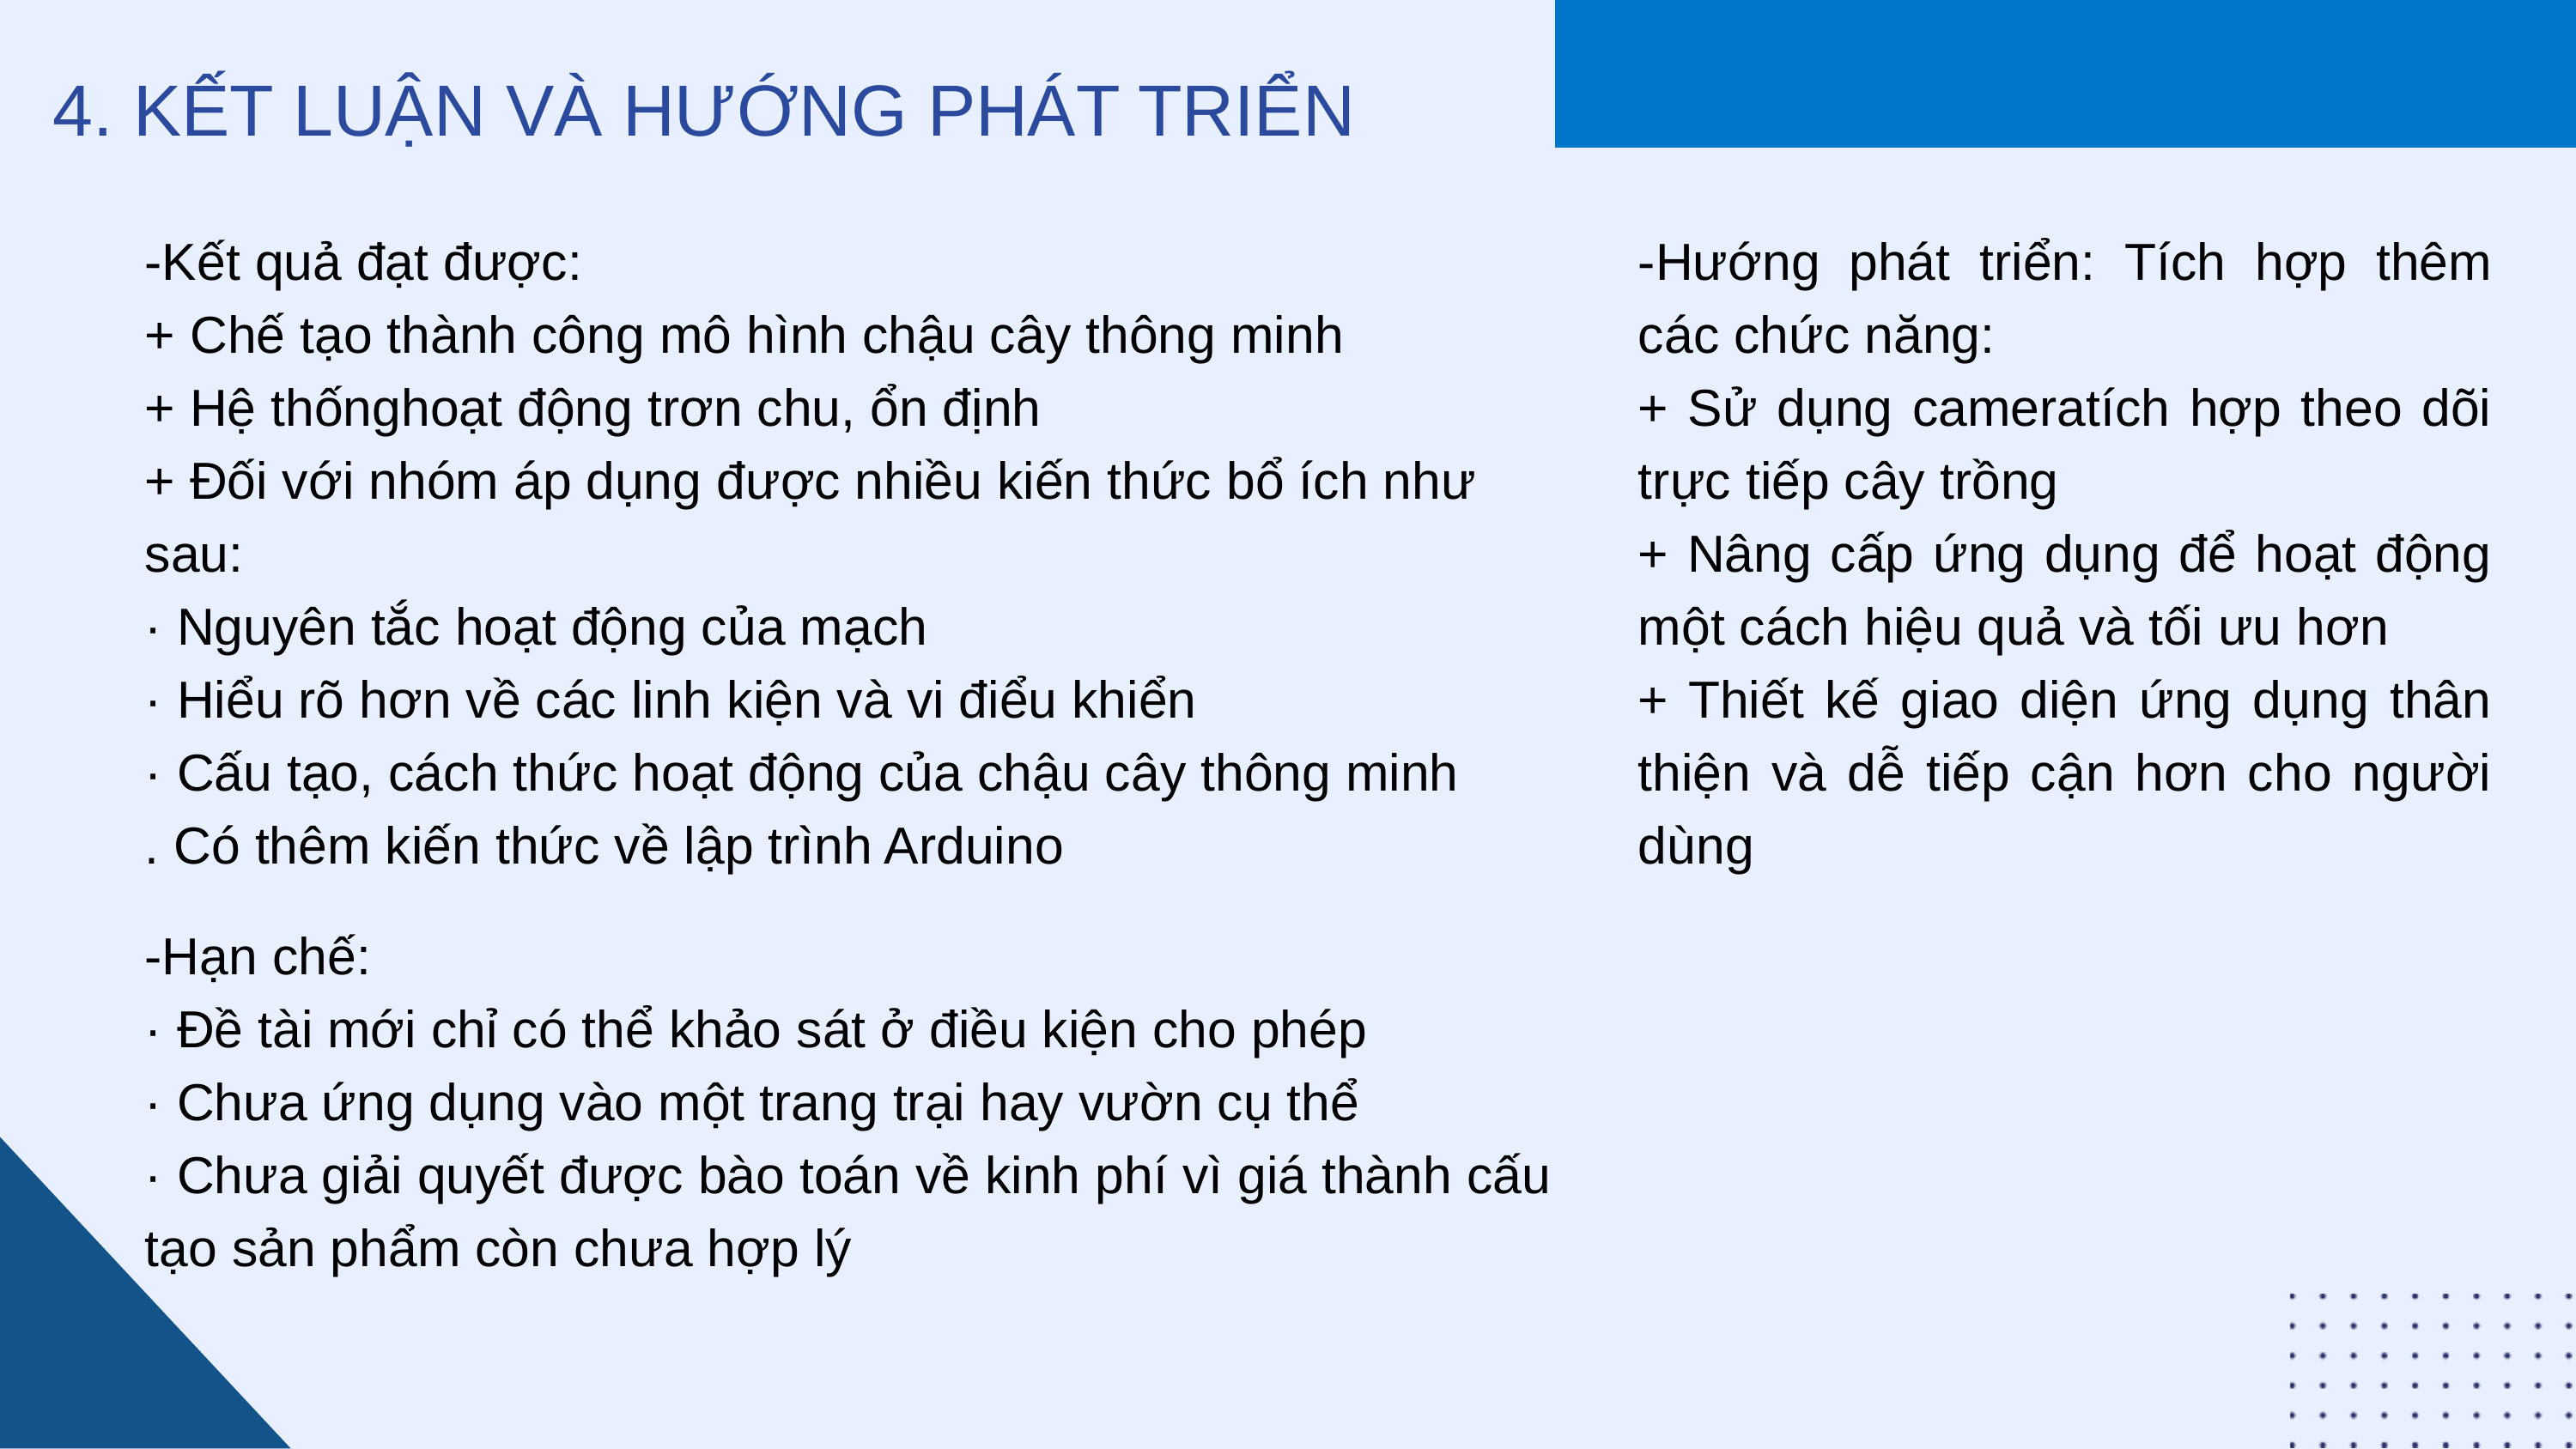

4. KẾT LUẬN VÀ HƯỚNG PHÁT TRIỂN
-Kết quả đạt được:
+ Chế tạo thành công mô hình chậu cây thông minh
+ Hệ thốnghoạt động trơn chu, ổn định
+ Đối với nhóm áp dụng được nhiều kiến thức bổ ích như sau:
· Nguyên tắc hoạt động của mạch
· Hiểu rõ hơn về các linh kiện và vi điểu khiển
· Cấu tạo, cách thức hoạt động của chậu cây thông minh
. Có thêm kiến thức về lập trình Arduino
-Hướng phát triển: Tích hợp thêm các chức năng:
+ Sử dụng cameratích hợp theo dõi trực tiếp cây trồng
+ Nâng cấp ứng dụng để hoạt động một cách hiệu quả và tối ưu hơn
+ Thiết kế giao diện ứng dụng thân thiện và dễ tiếp cận hơn cho người dùng

-Hạn chế:
· Đề tài mới chỉ có thể khảo sát ở điều kiện cho phép
· Chưa ứng dụng vào một trang trại hay vườn cụ thể
· Chưa giải quyết được bào toán về kinh phí vì giá thành cấu tạo sản phẩm còn chưa hợp lý